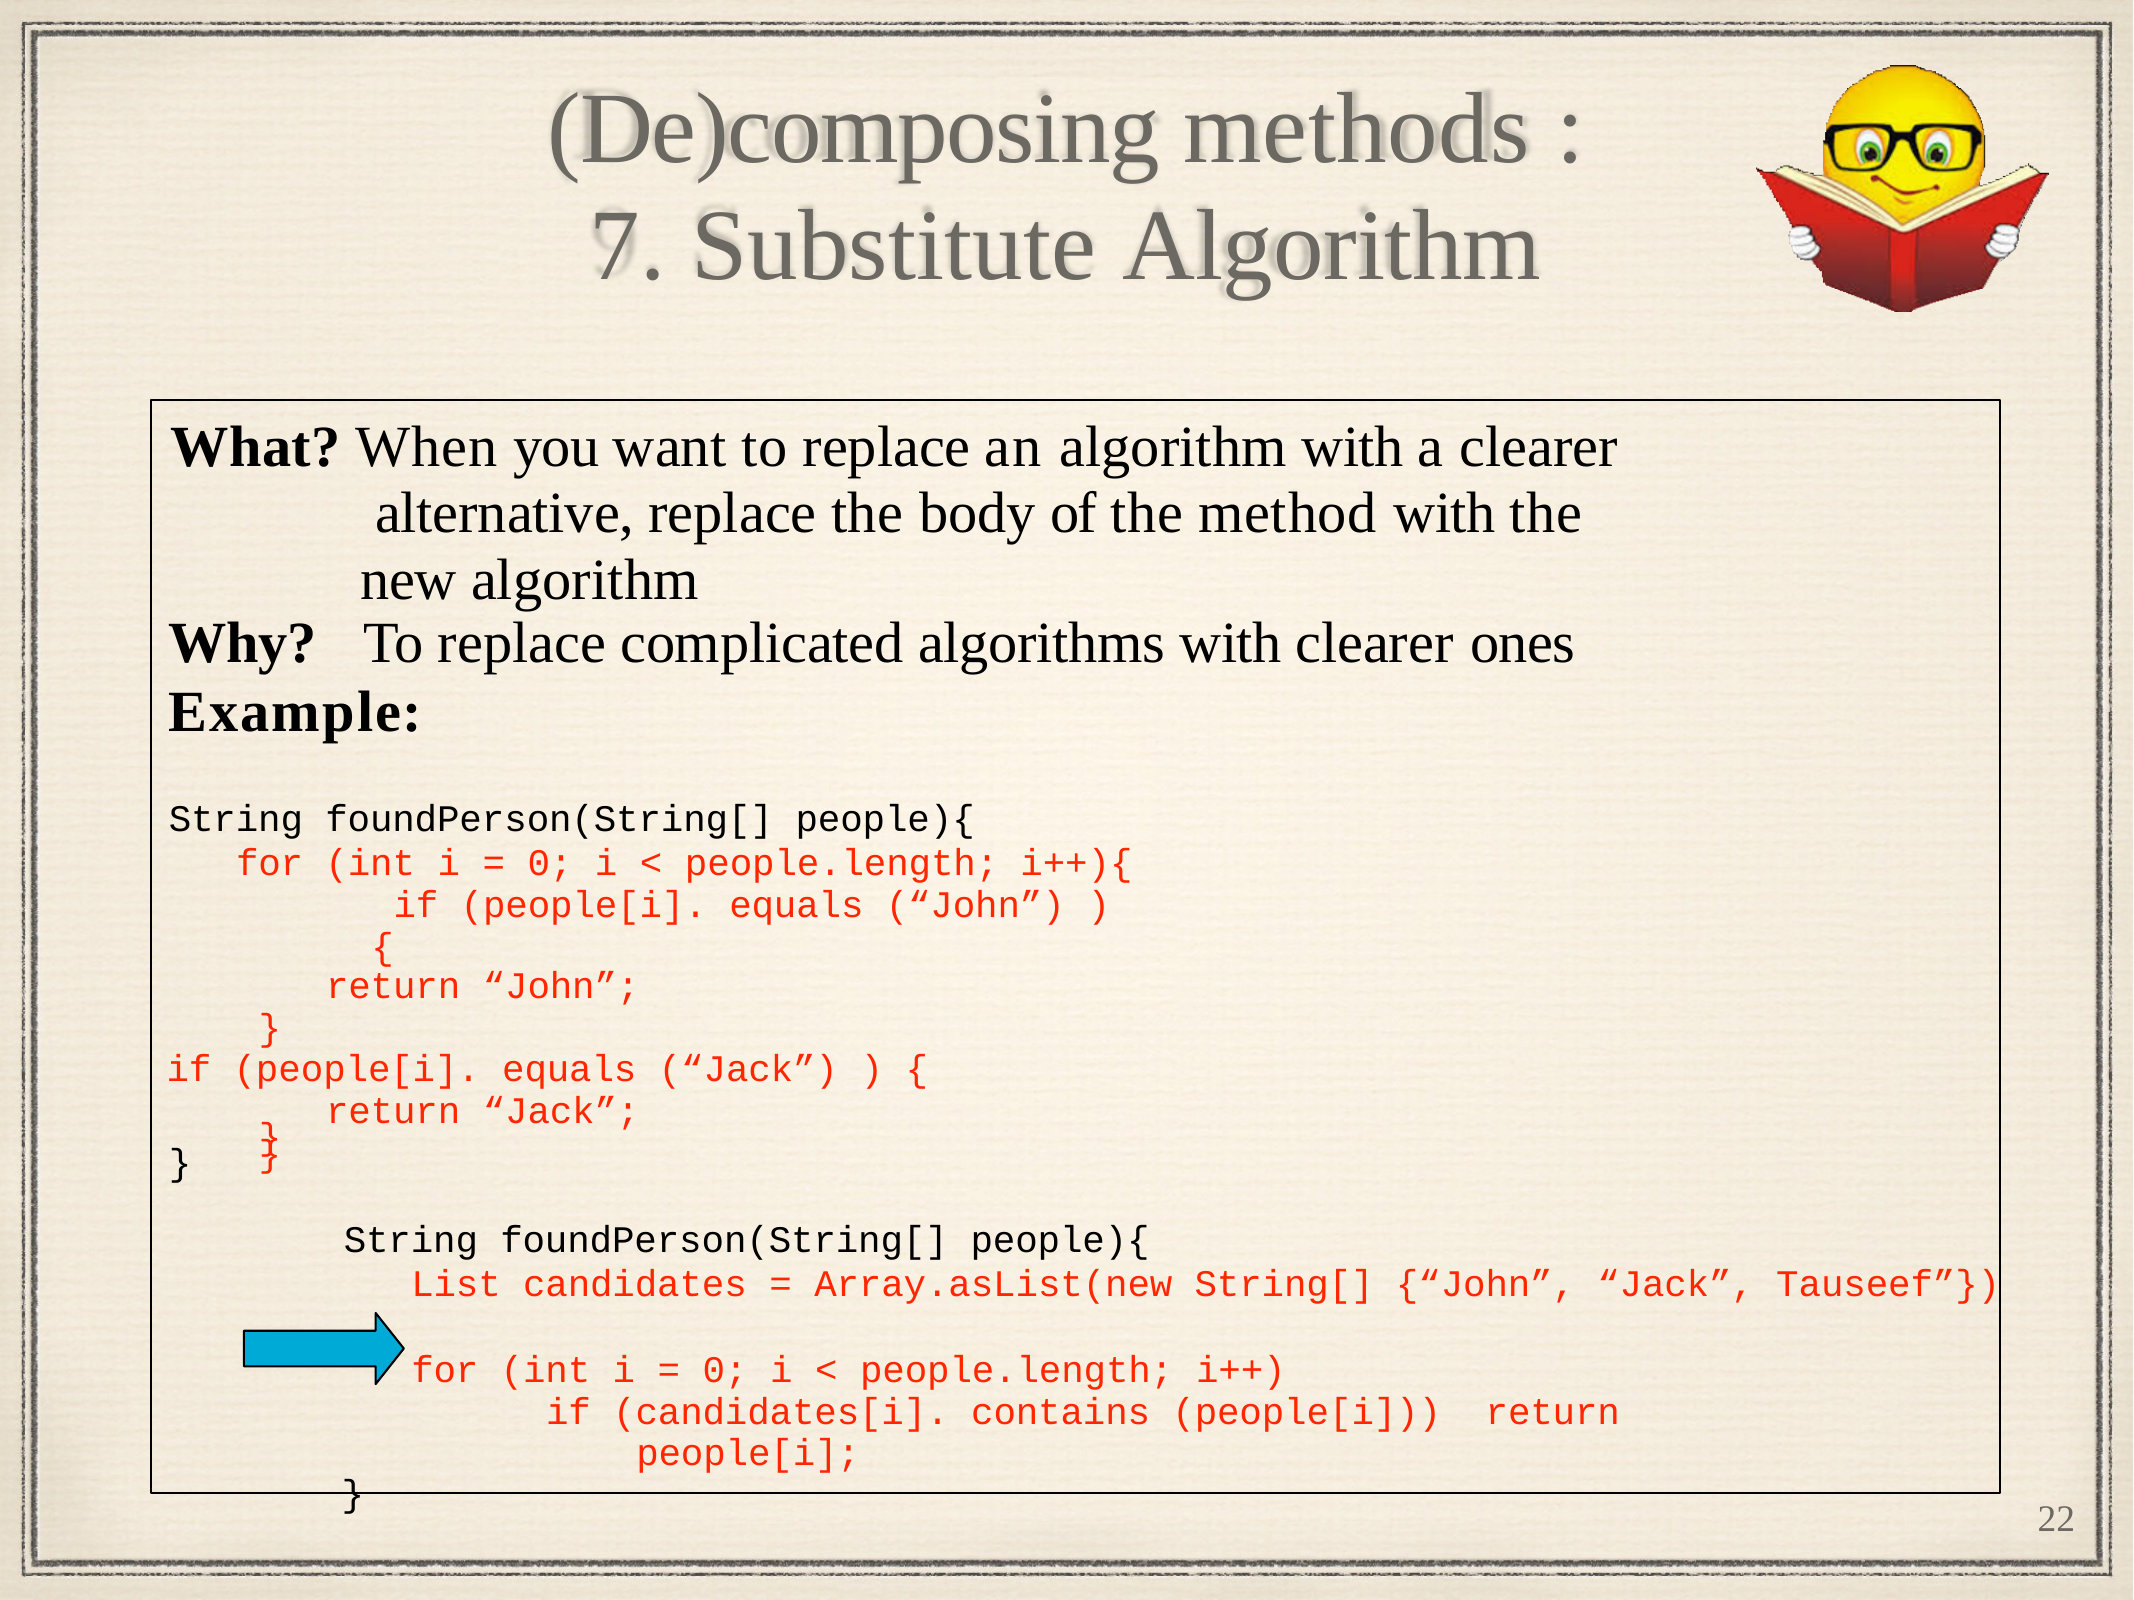

# (De)composing methods :

7. Substitute Algorithm

What? When you want to replace an algorithm with a clearer  alternative, replace the body of	the method with the  new algorithm
Why?	To replace complicated algorithms with clearer ones
Example:
String foundPerson(String[] people){
for (int i = 0; i < people.length; i++){  if (people[i]. equals (“John”) ) {
return “John”;
}
if (people[i]. equals (“Jack”) ) {
return “Jack”;
}
}
}
String foundPerson(String[] people){
List candidates = Array.asList(new String[] {“John”, “Jack”, Tauseef”})
for (int i = 0; i < people.length; i++)
if (candidates[i]. contains (people[i]))  return people[i];
}
22